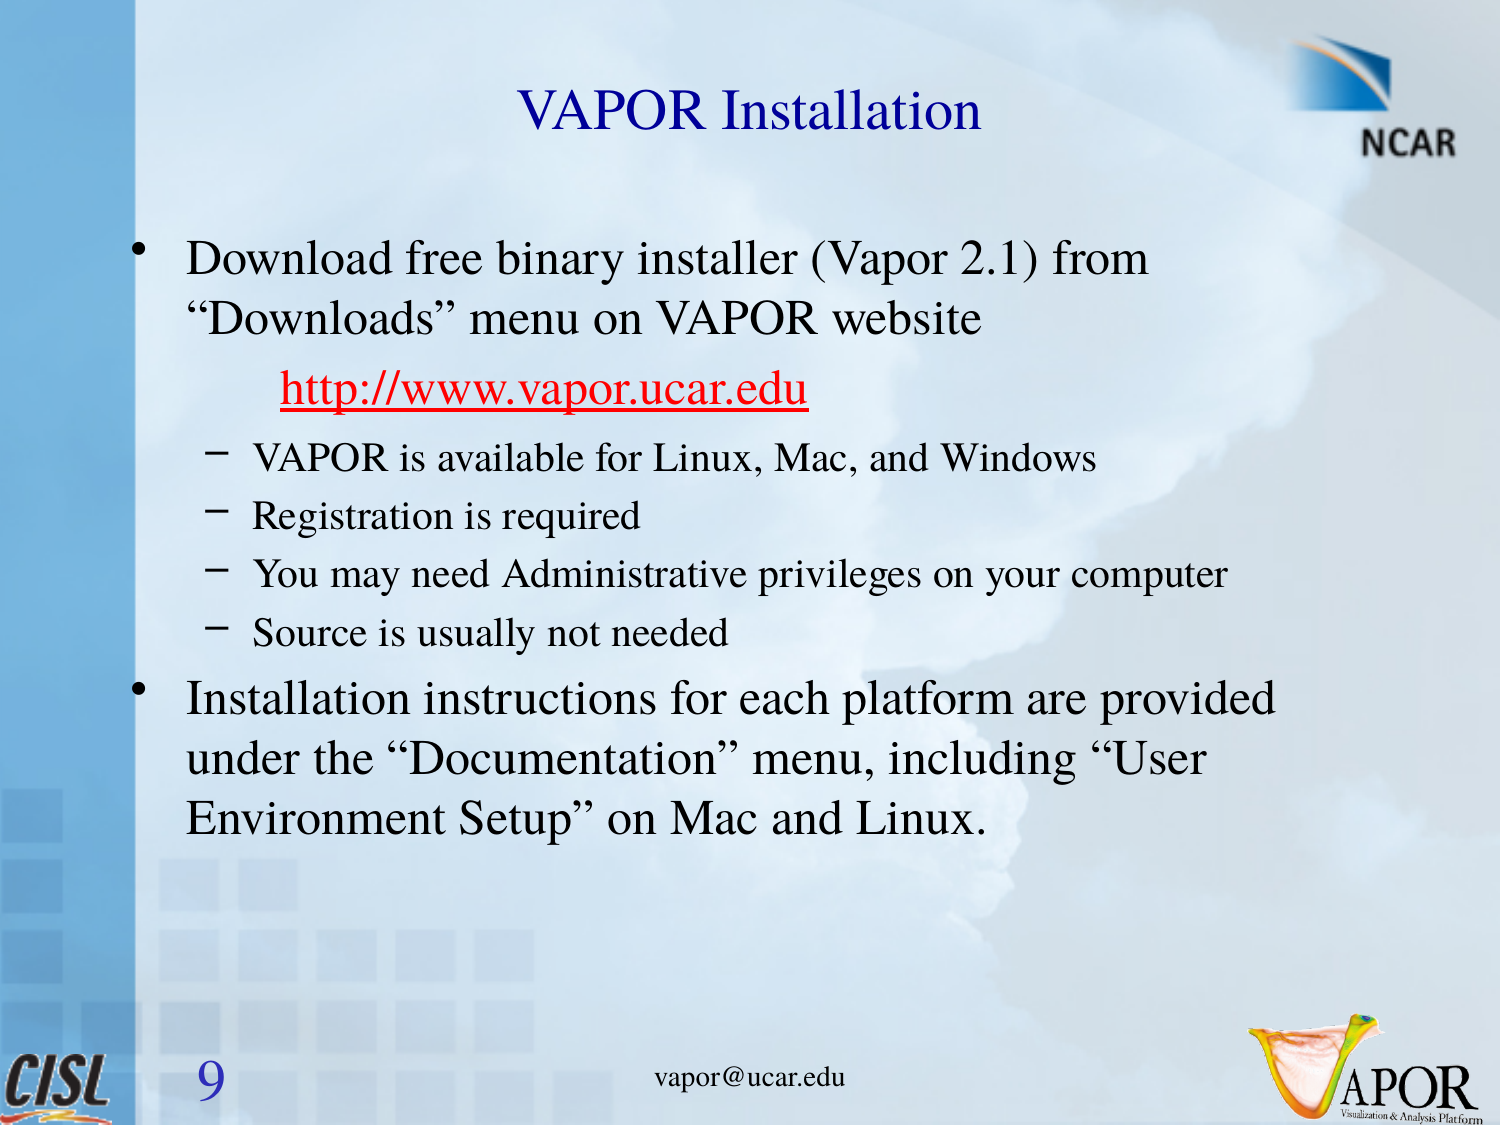

# VAPOR Installation
Download free binary installer (Vapor 2.1) from “Downloads” menu on VAPOR website
	http://www.vapor.ucar.edu
VAPOR is available for Linux, Mac, and Windows
Registration is required
You may need Administrative privileges on your computer
Source is usually not needed
Installation instructions for each platform are provided under the “Documentation” menu, including “User Environment Setup” on Mac and Linux.
9
vapor@ucar.edu